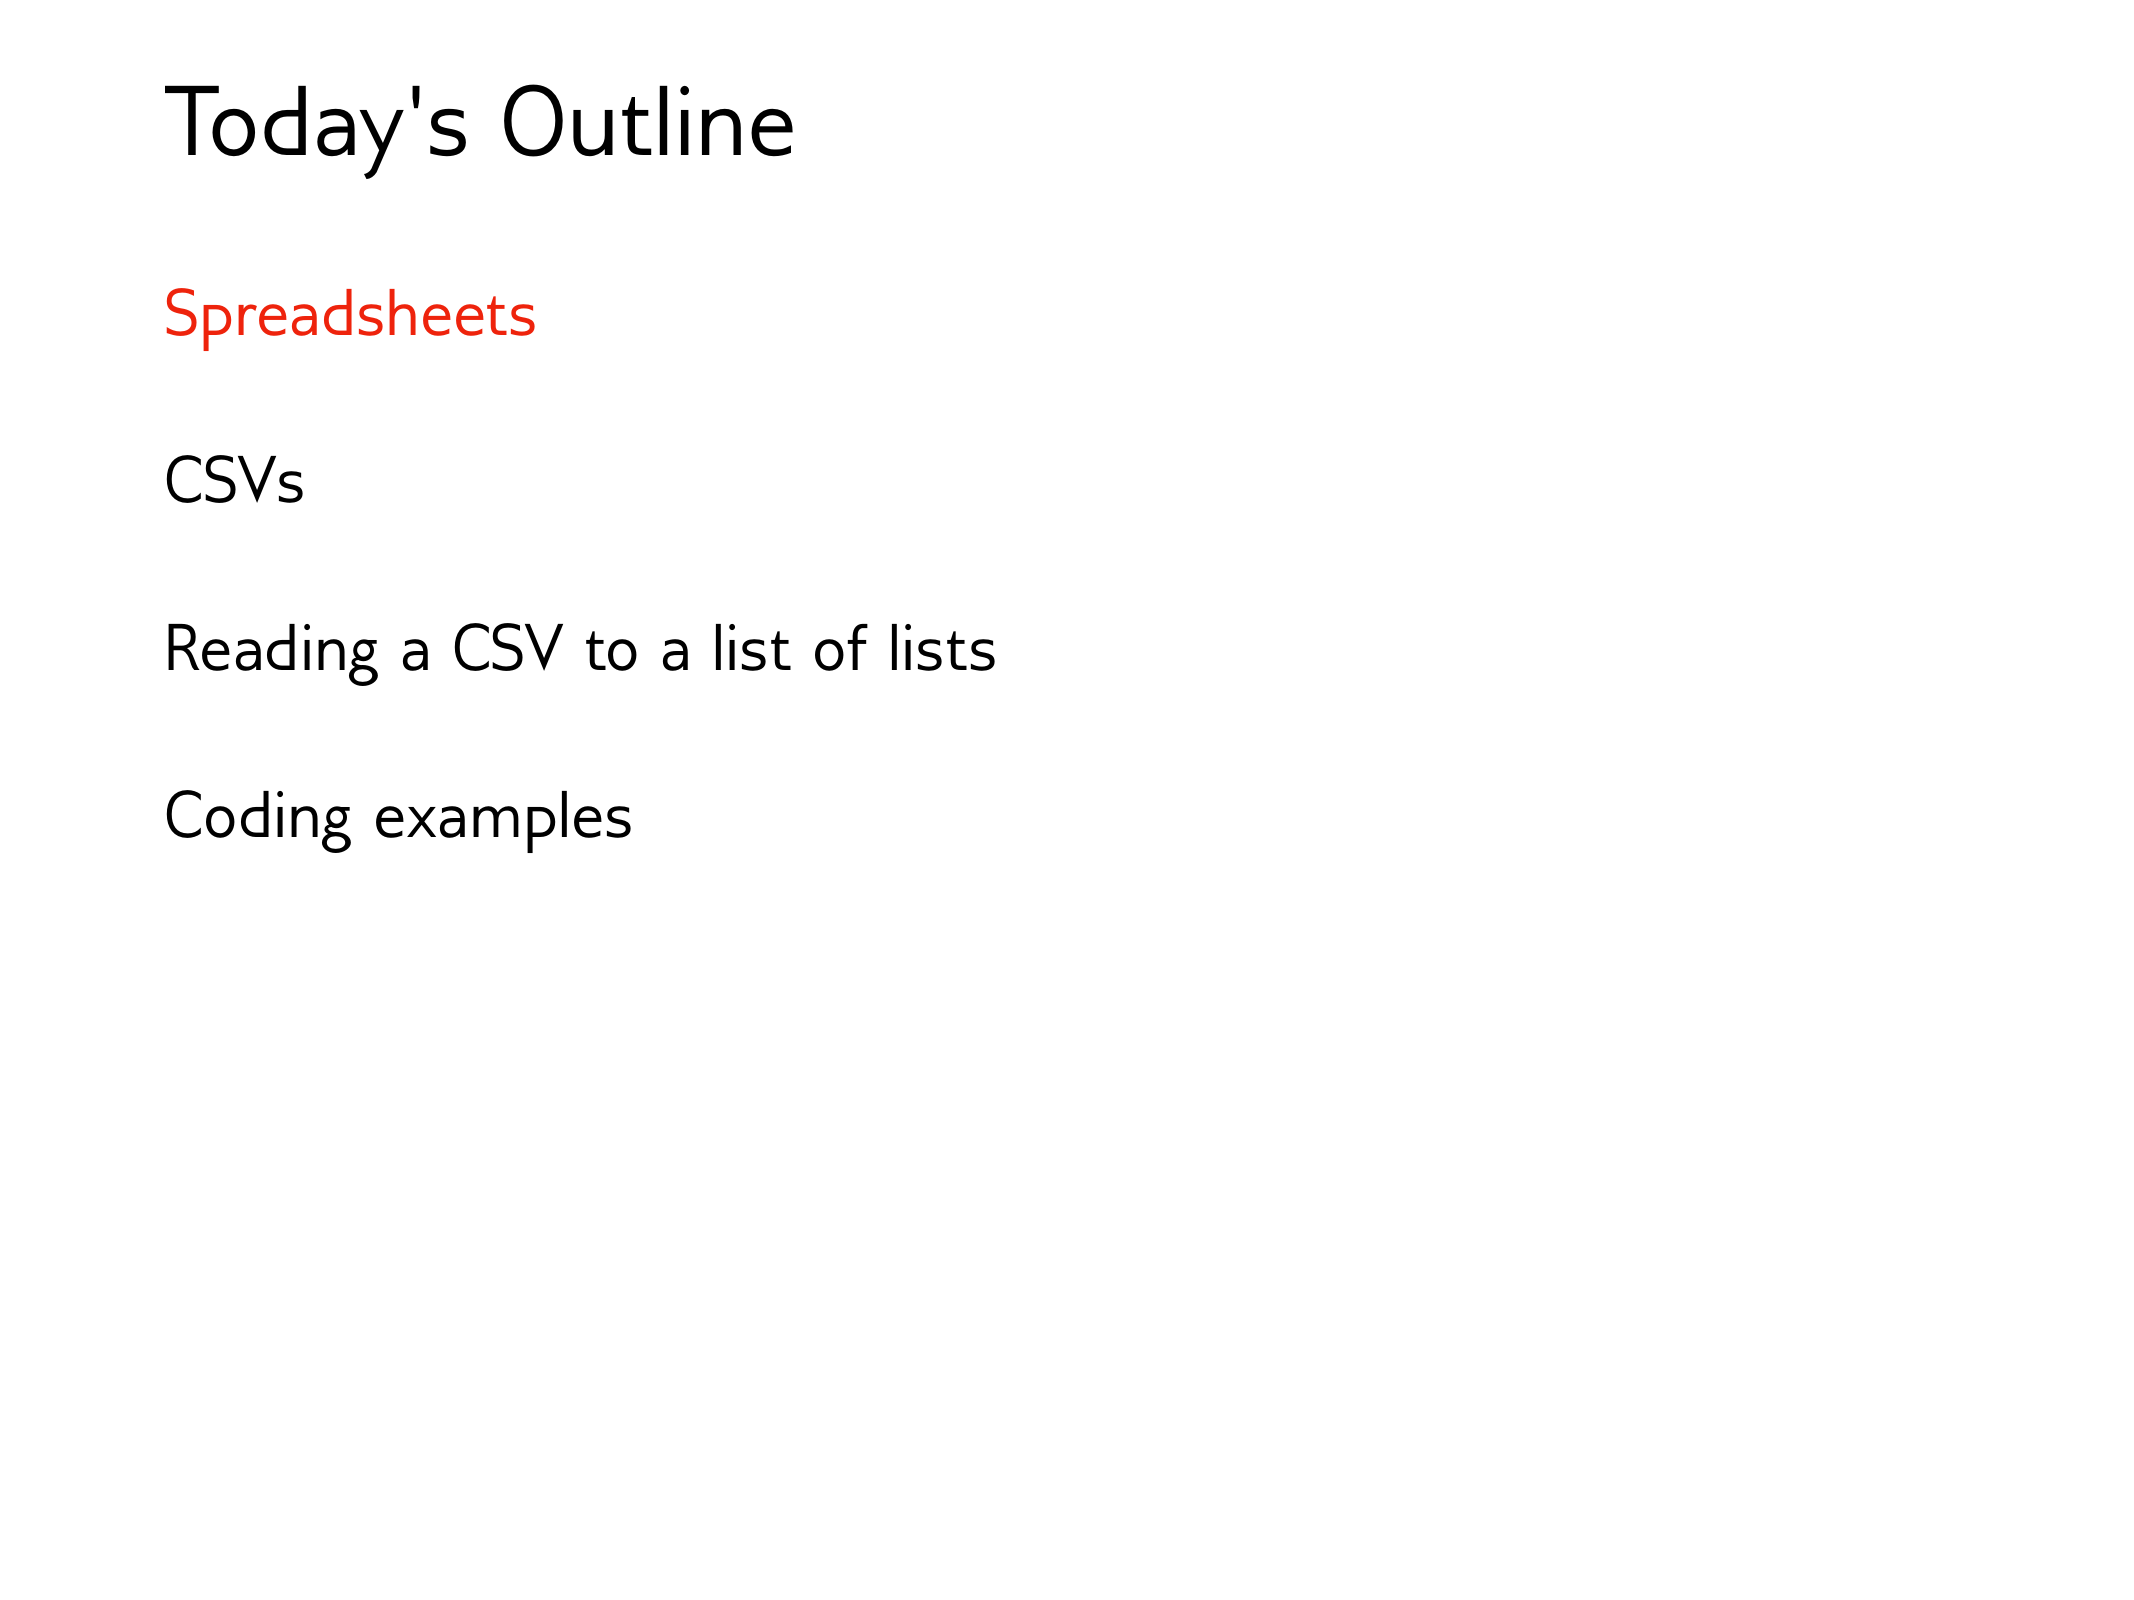

# Today's Outline
Spreadsheets
CSVs
Reading a CSV to a list of lists
Coding examples